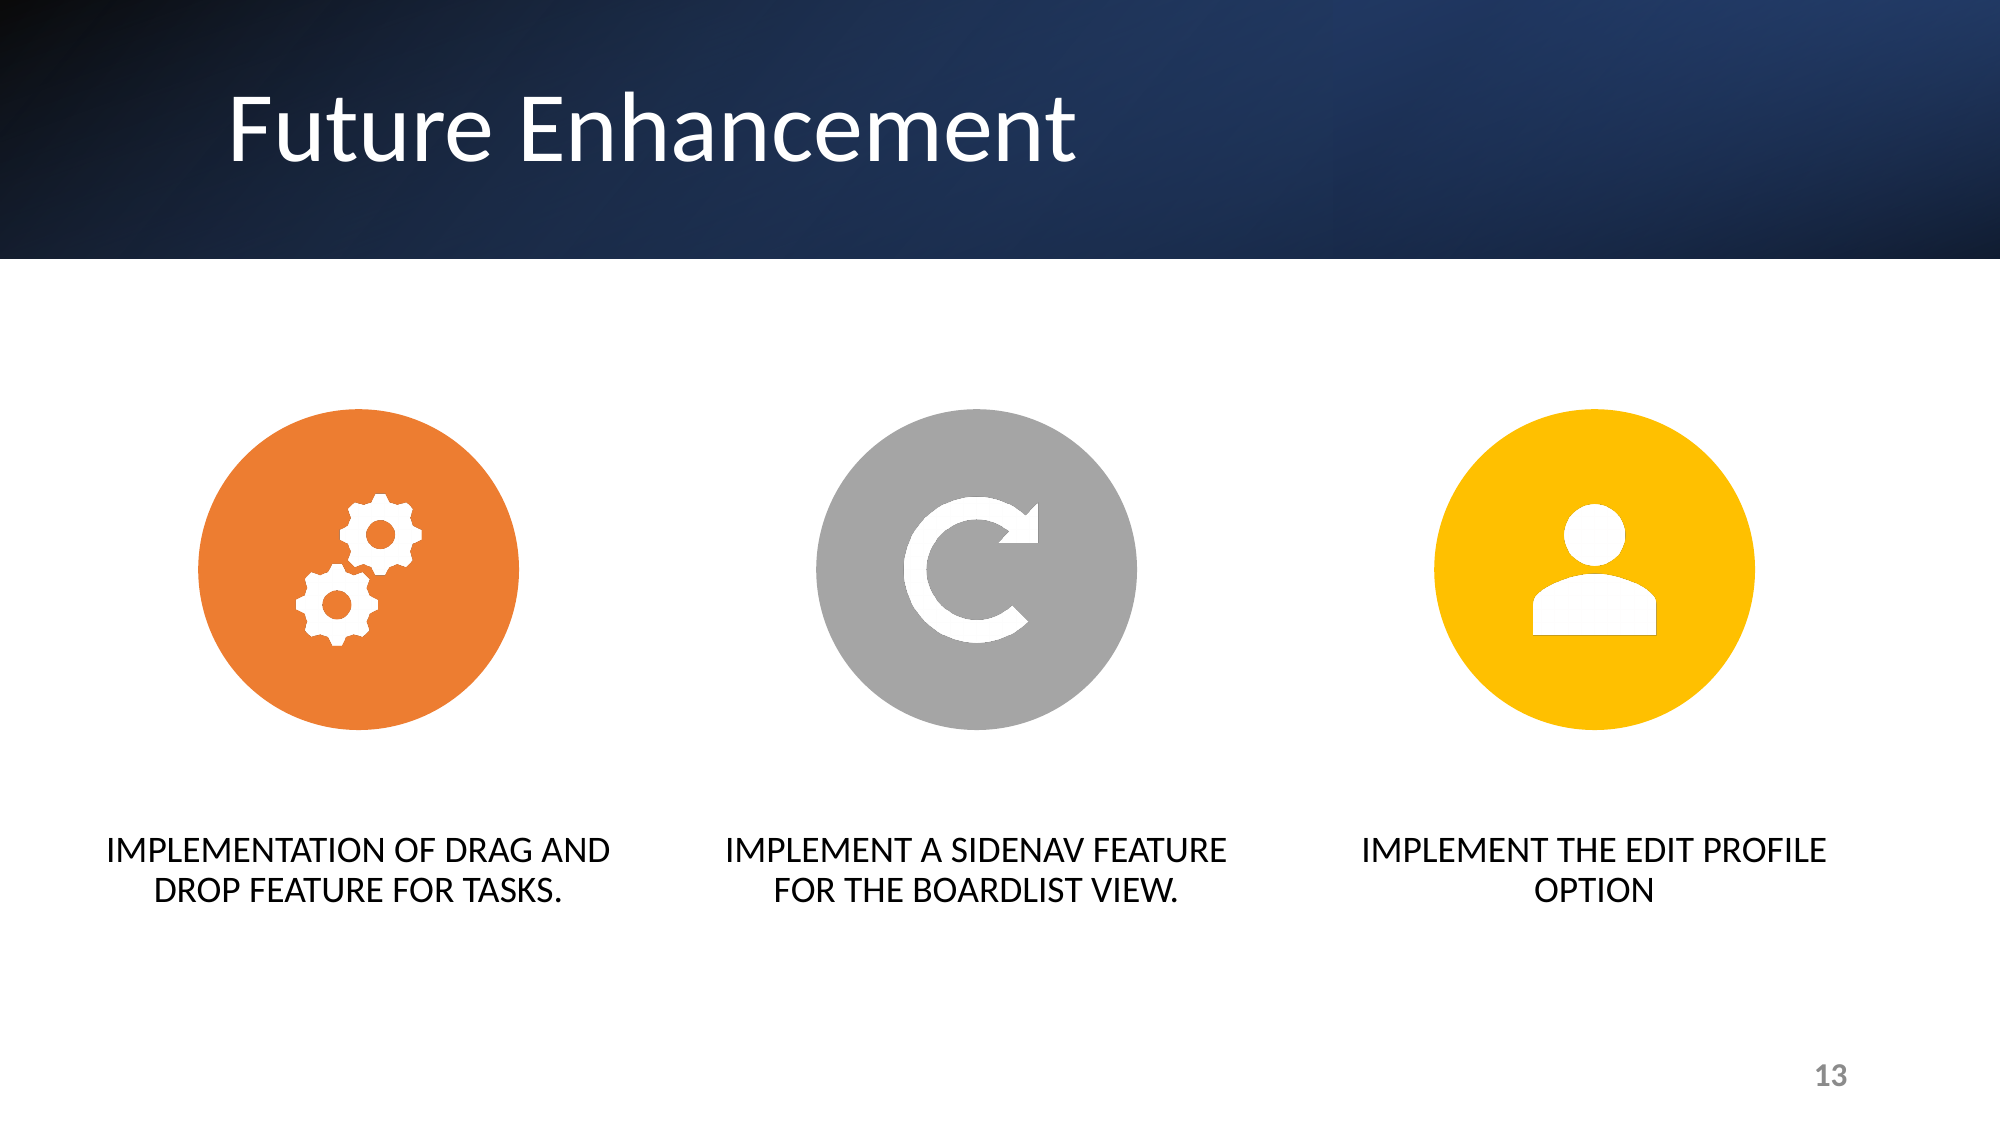

Future Enhancement
Implementation of drag and drop feature for tasks.
Implement a sideNav feature for the boardList view.
Implement the edit profile option
13